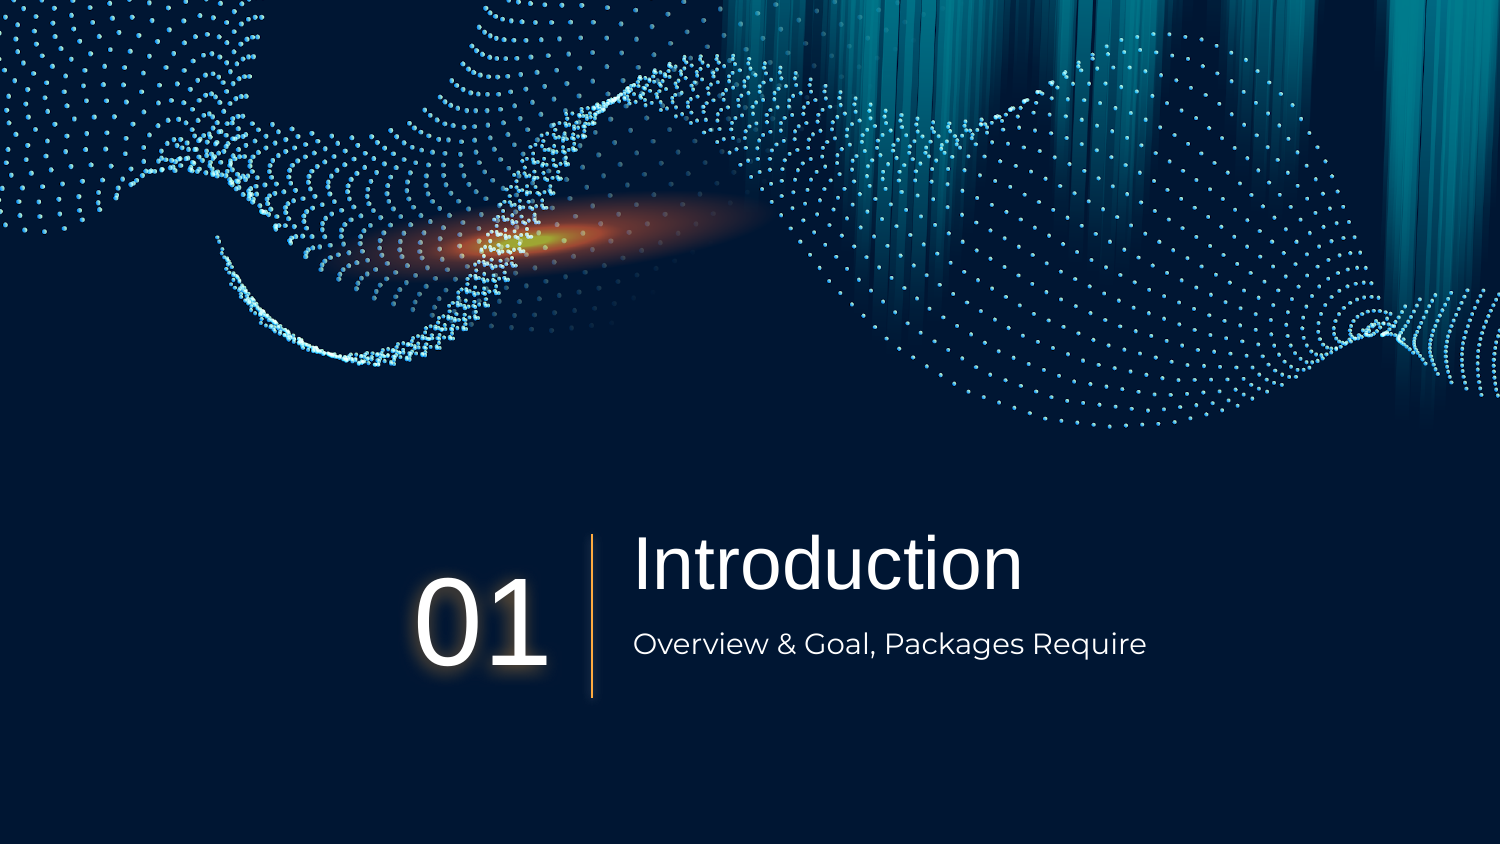

# Introduction
01
Overview & Goal, Packages Require